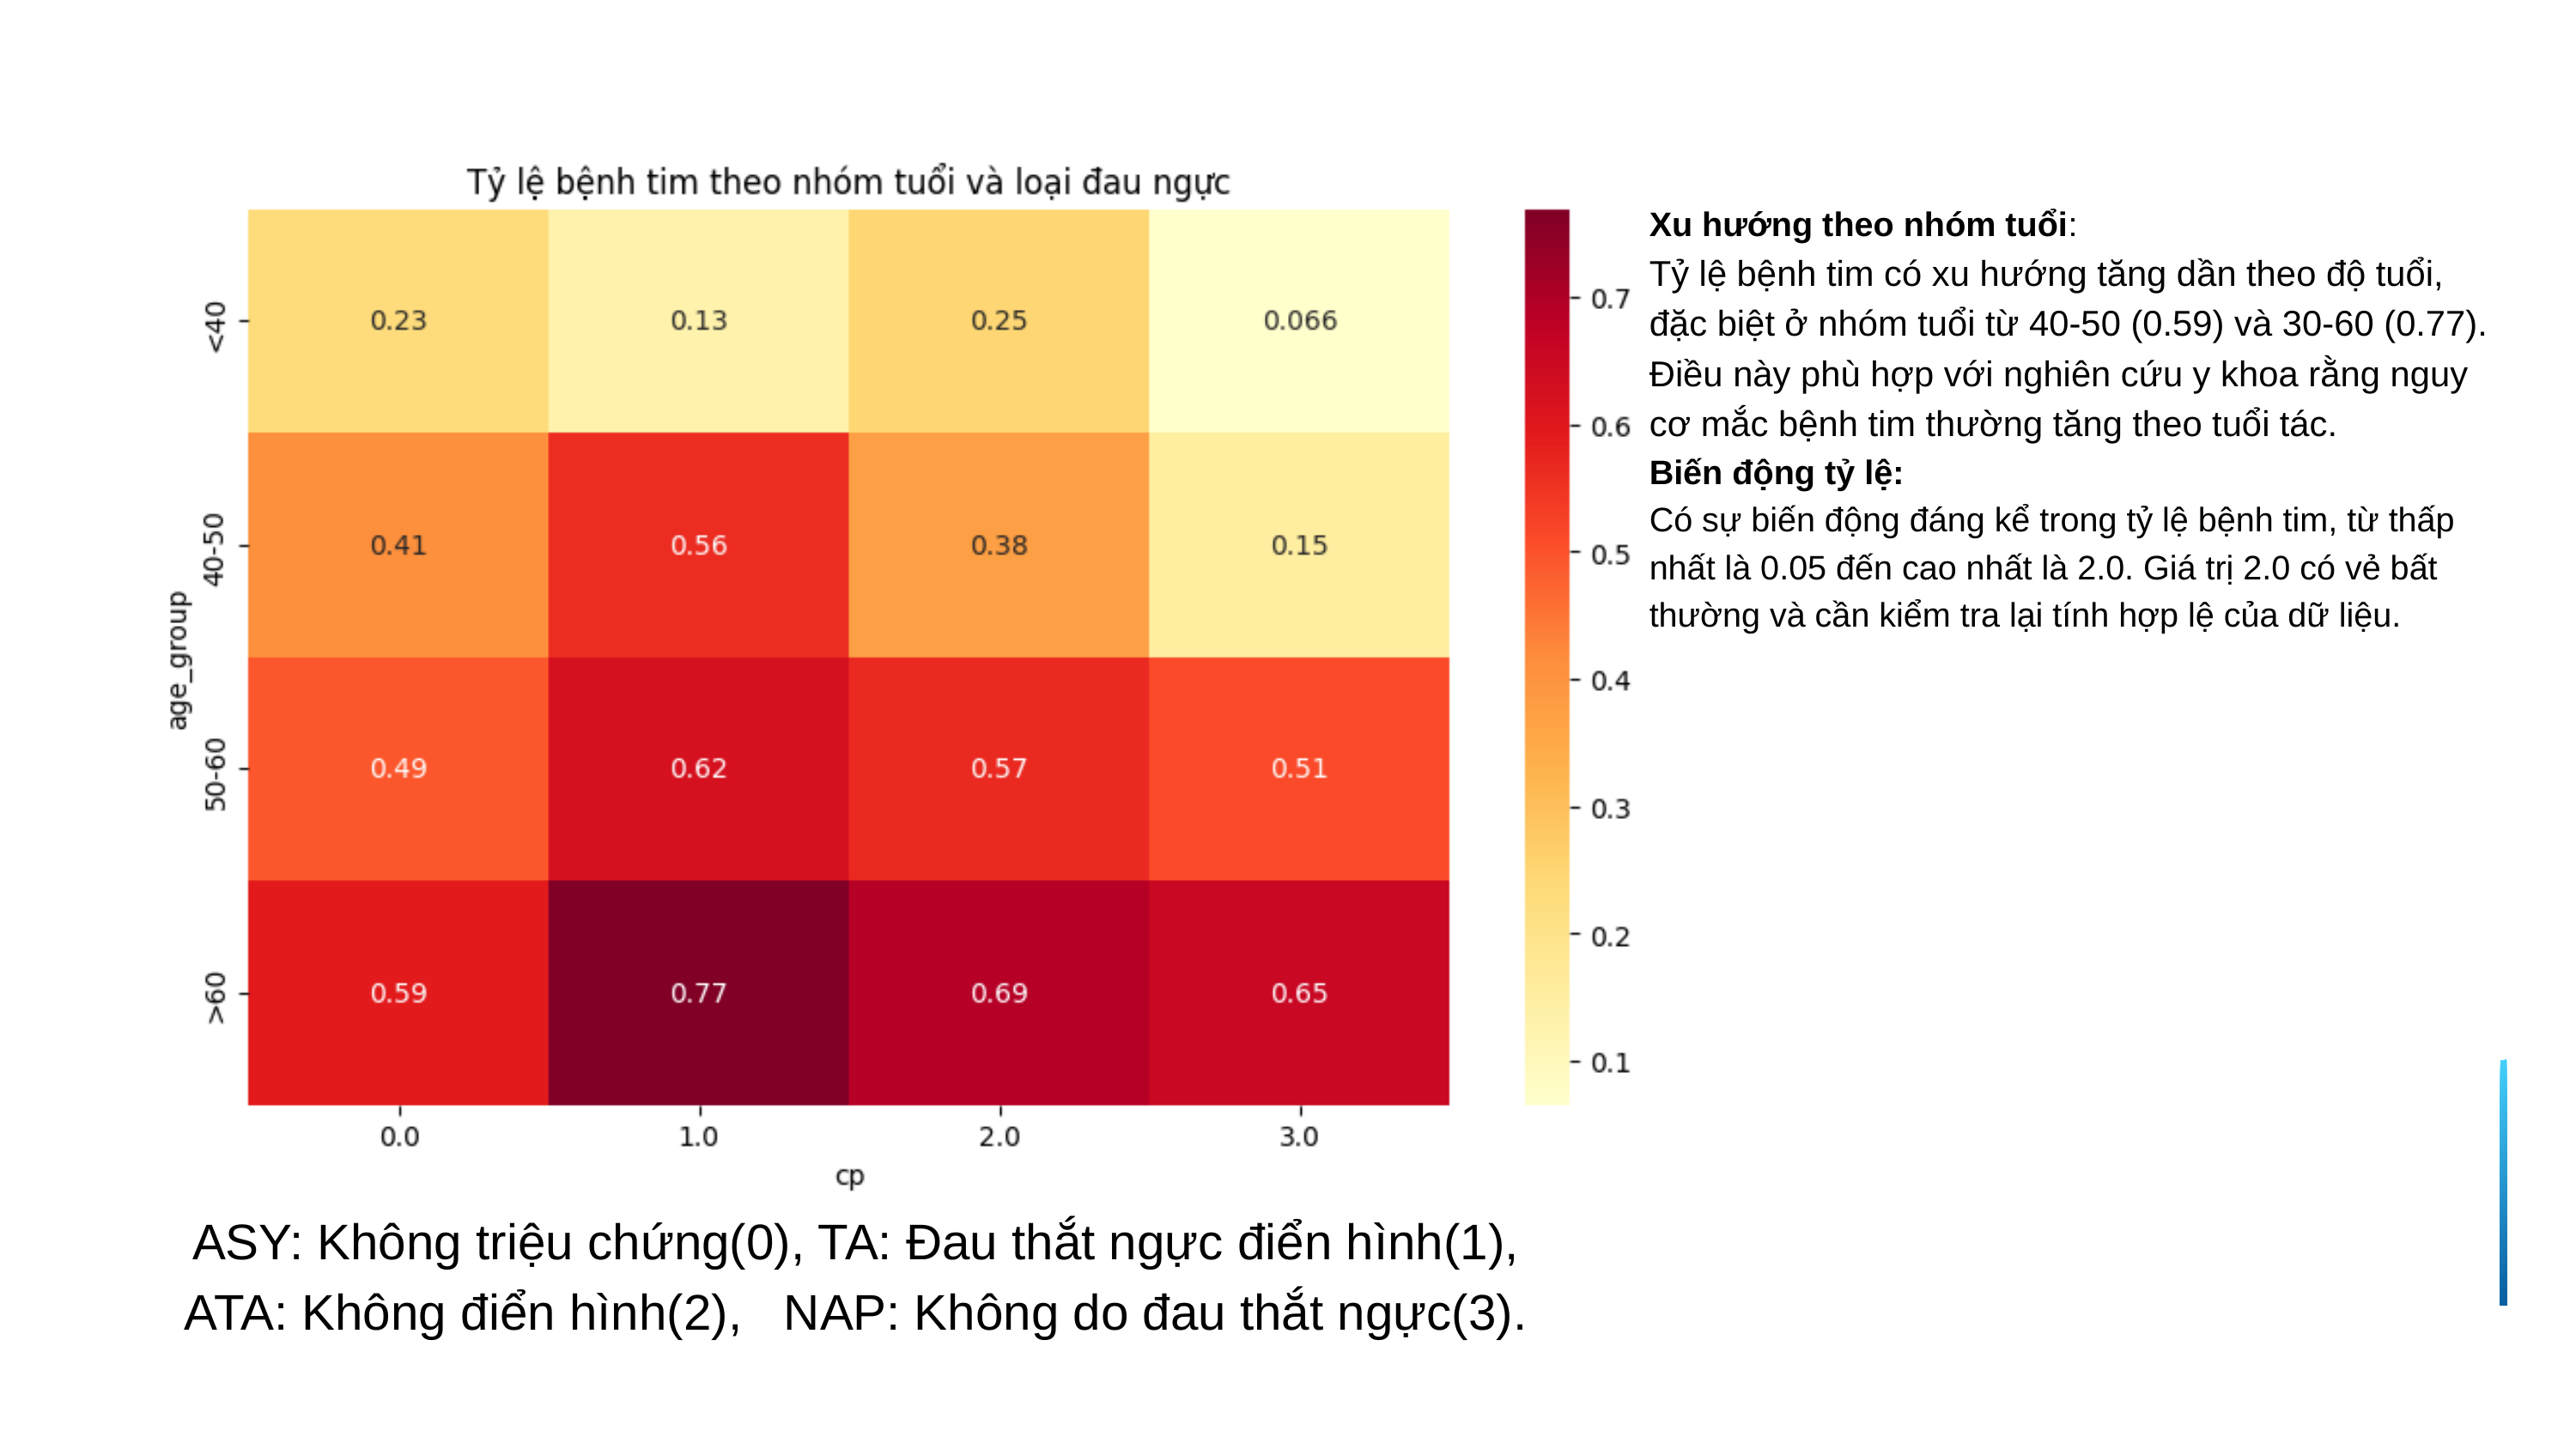

Xu hướng theo nhóm tuổi:
Tỷ lệ bệnh tim có xu hướng tăng dần theo độ tuổi, đặc biệt ở nhóm tuổi từ 40-50 (0.59) và 30-60 (0.77). Điều này phù hợp với nghiên cứu y khoa rằng nguy cơ mắc bệnh tim thường tăng theo tuổi tác.
Biến động tỷ lệ:
Có sự biến động đáng kể trong tỷ lệ bệnh tim, từ thấp nhất là 0.05 đến cao nhất là 2.0. Giá trị 2.0 có vẻ bất thường và cần kiểm tra lại tính hợp lệ của dữ liệu.

ASY: Không triệu chứng(0), TA: Đau thắt ngực điển hình(1), ATA: Không điển hình(2),   NAP: Không do đau thắt ngực(3).
03